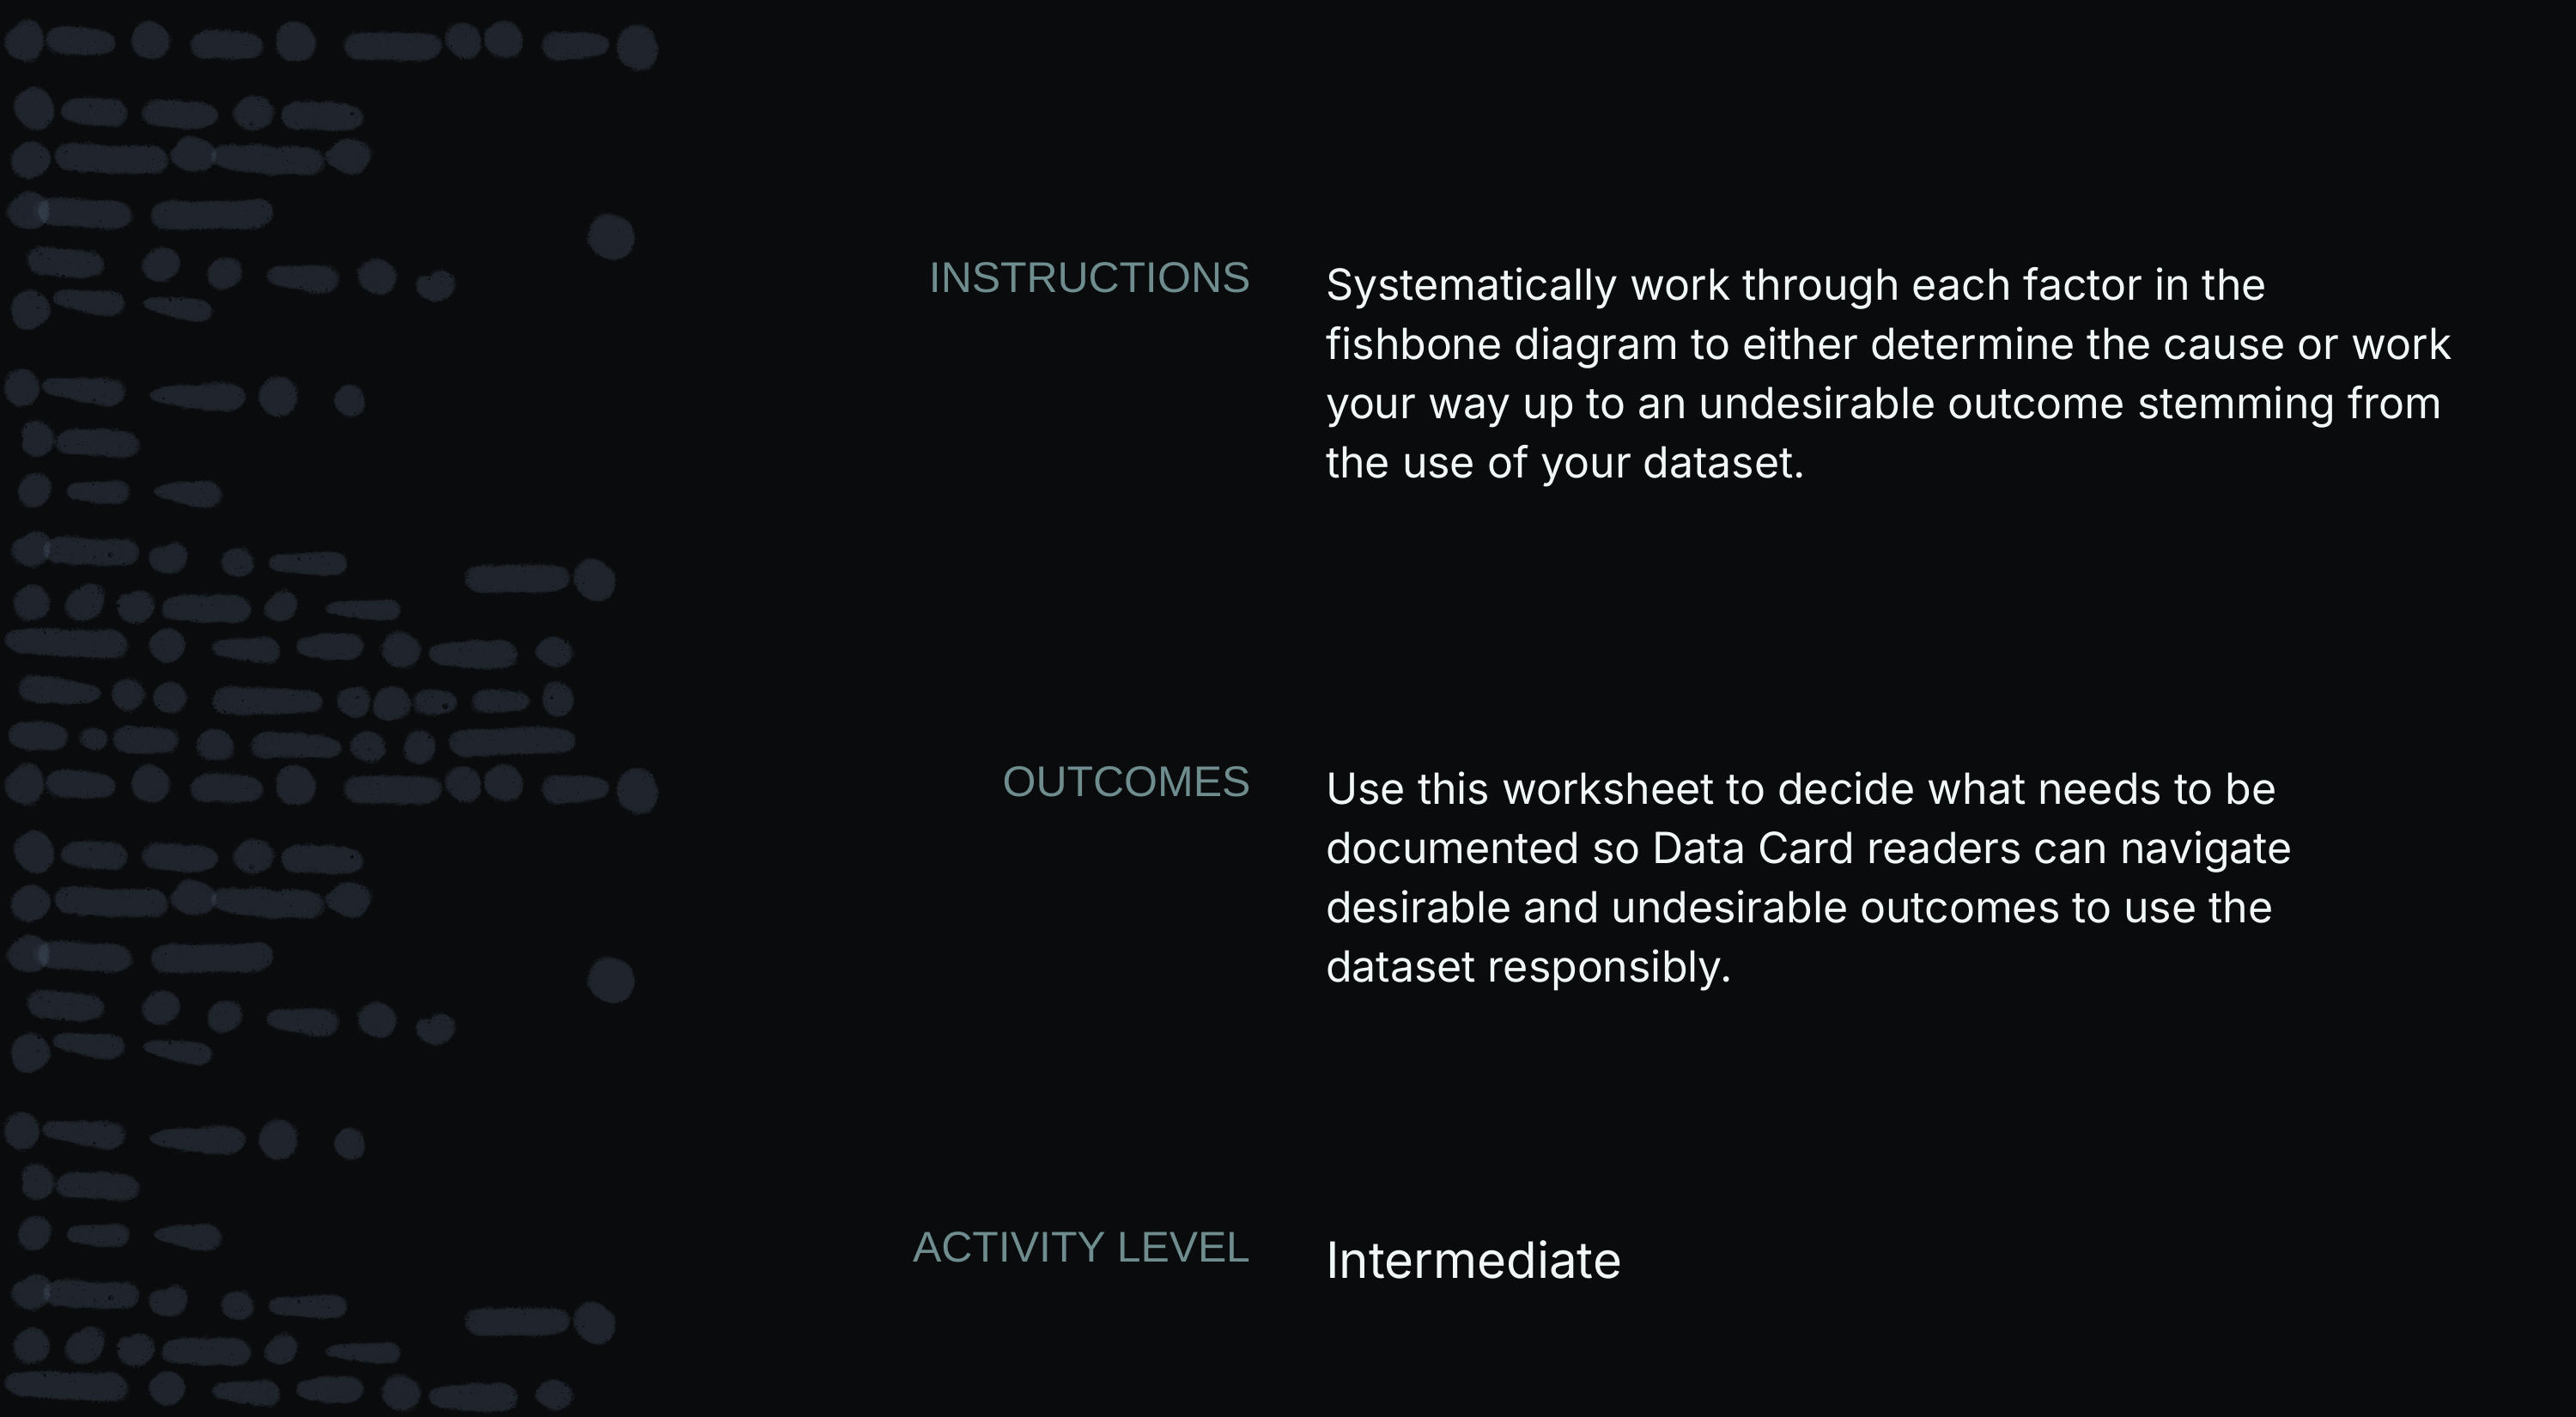

Systematically work through each factor in the fishbone diagram to either determine the cause or work your way up to an undesirable outcome stemming from the use of your dataset.
Use this worksheet to decide what needs to be documented so Data Card readers can navigate desirable and undesirable outcomes to use the
dataset responsibly.
Intermediate